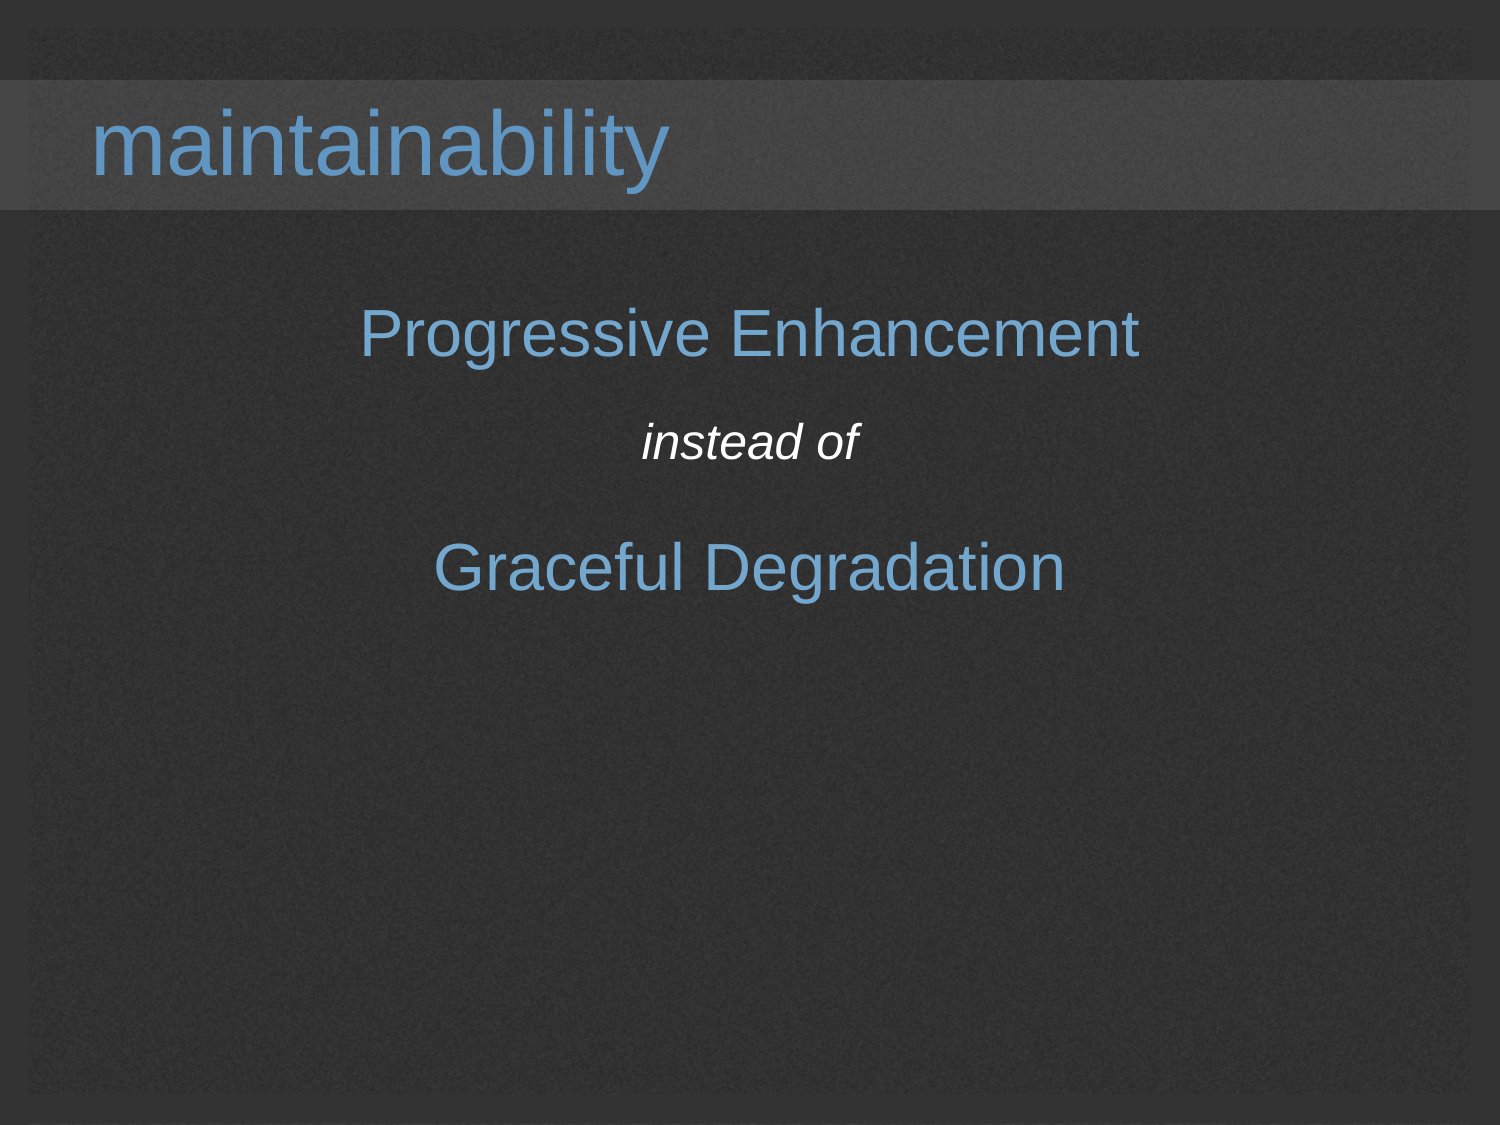

# maintainability
Progressive Enhancement
instead of
Graceful Degradation